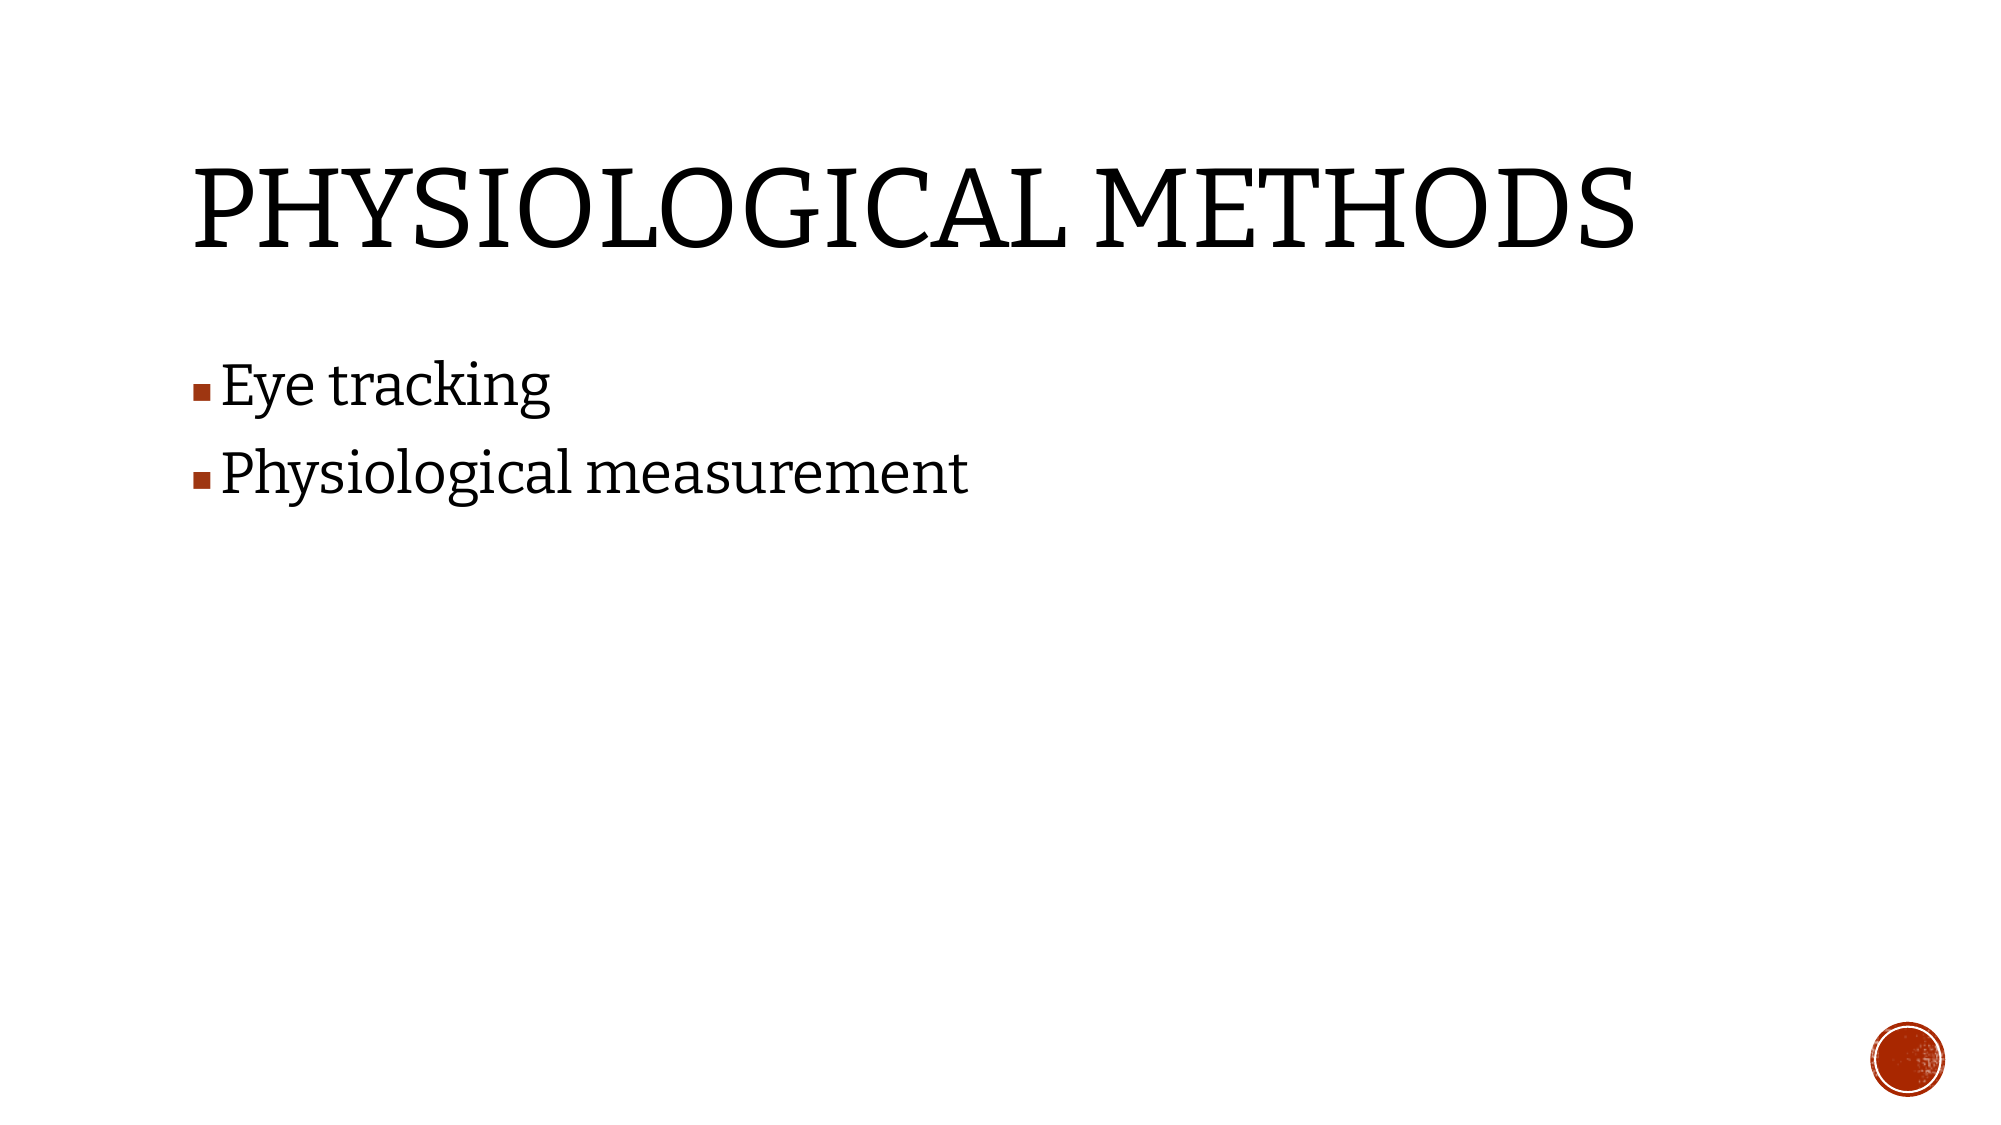

# PHYSIOLOGICAL METHODS
Eye tracking
Physiological measurement